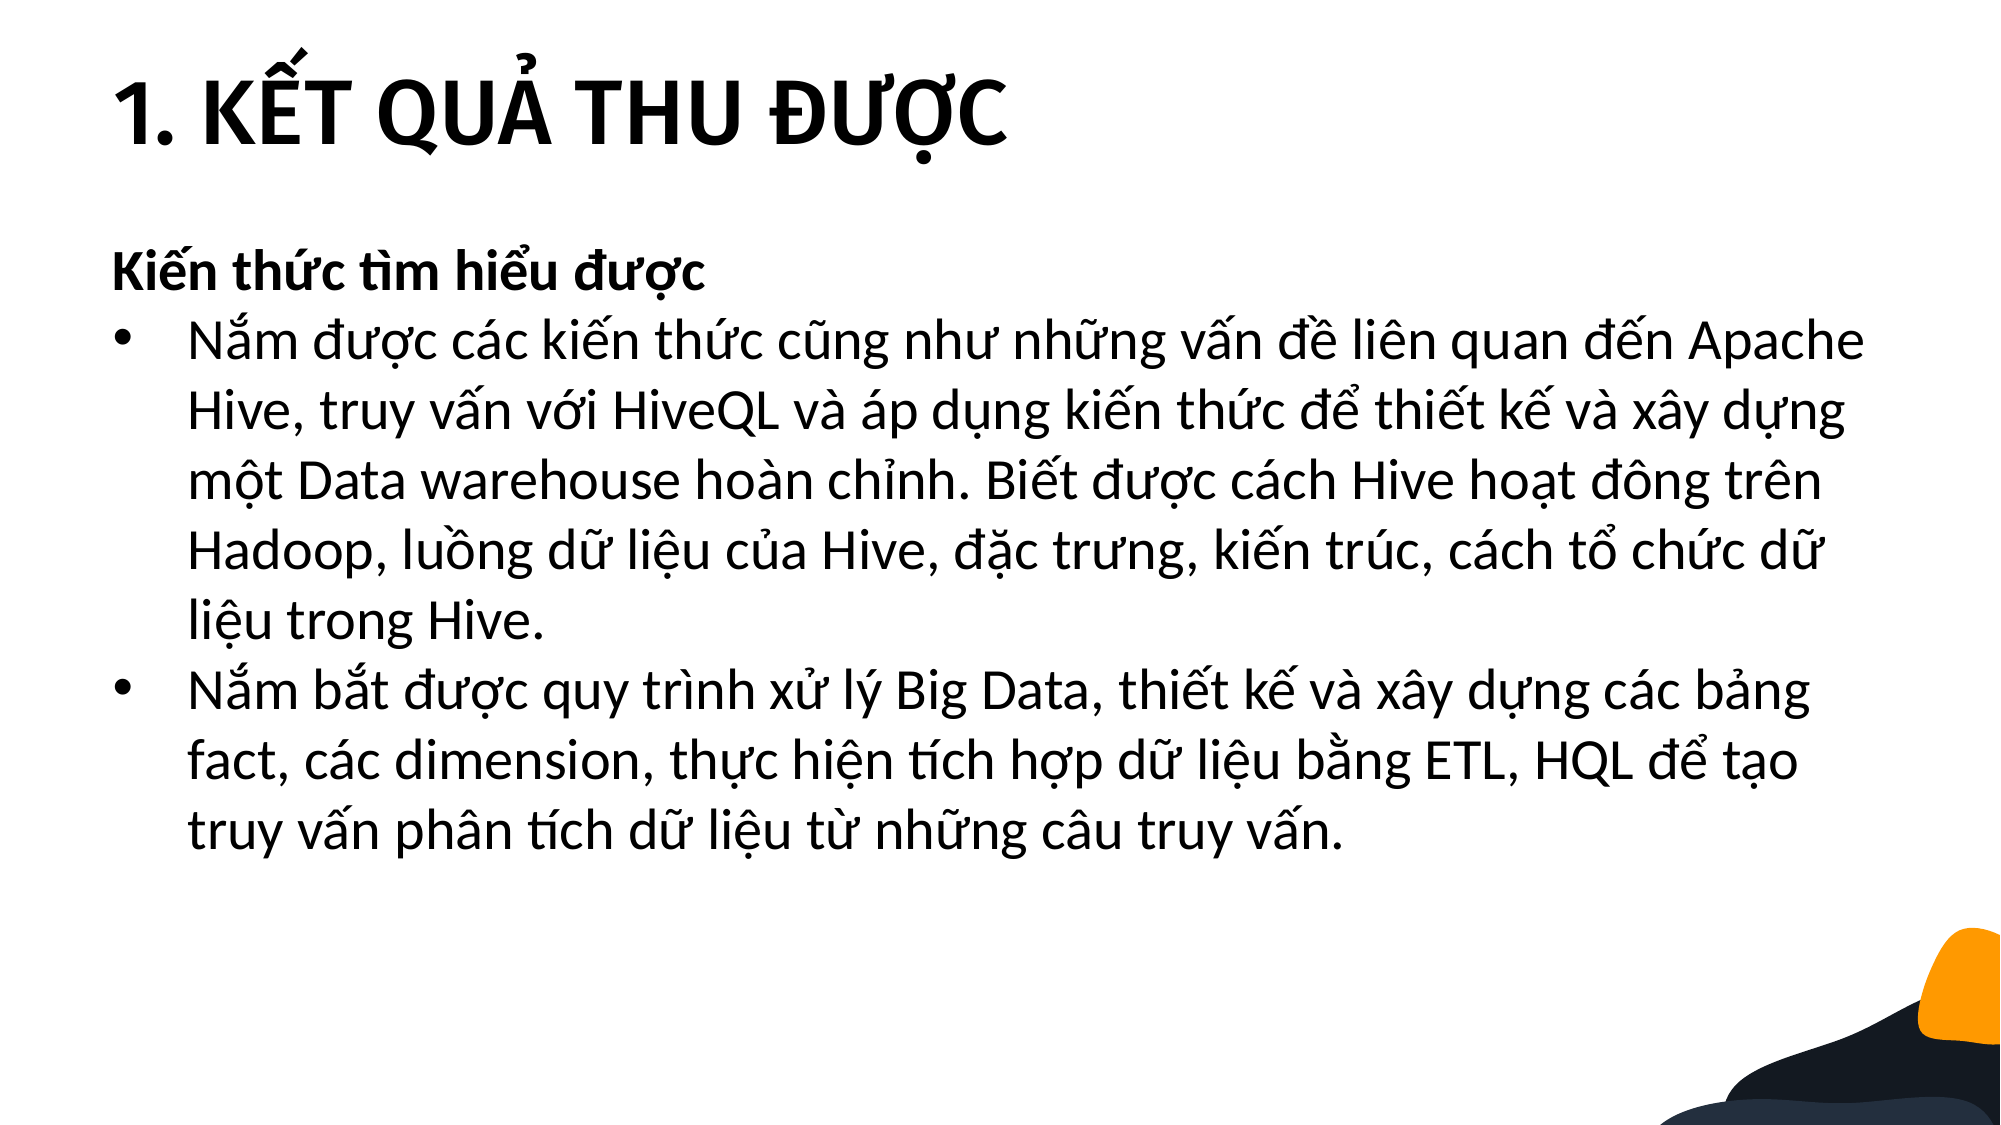

1. KẾT QUẢ THU ĐƯỢC
Kiến thức tìm hiểu được
Nắm được các kiến thức cũng như những vấn đề liên quan đến Apache Hive, truy vấn với HiveQL và áp dụng kiến thức để thiết kế và xây dựng một Data warehouse hoàn chỉnh. Biết được cách Hive hoạt đông trên Hadoop, luồng dữ liệu của Hive, đặc trưng, kiến trúc, cách tổ chức dữ liệu trong Hive.
Nắm bắt được quy trình xử lý Big Data, thiết kế và xây dựng các bảng fact, các dimension, thực hiện tích hợp dữ liệu bằng ETL, HQL để tạo truy vấn phân tích dữ liệu từ những câu truy vấn.